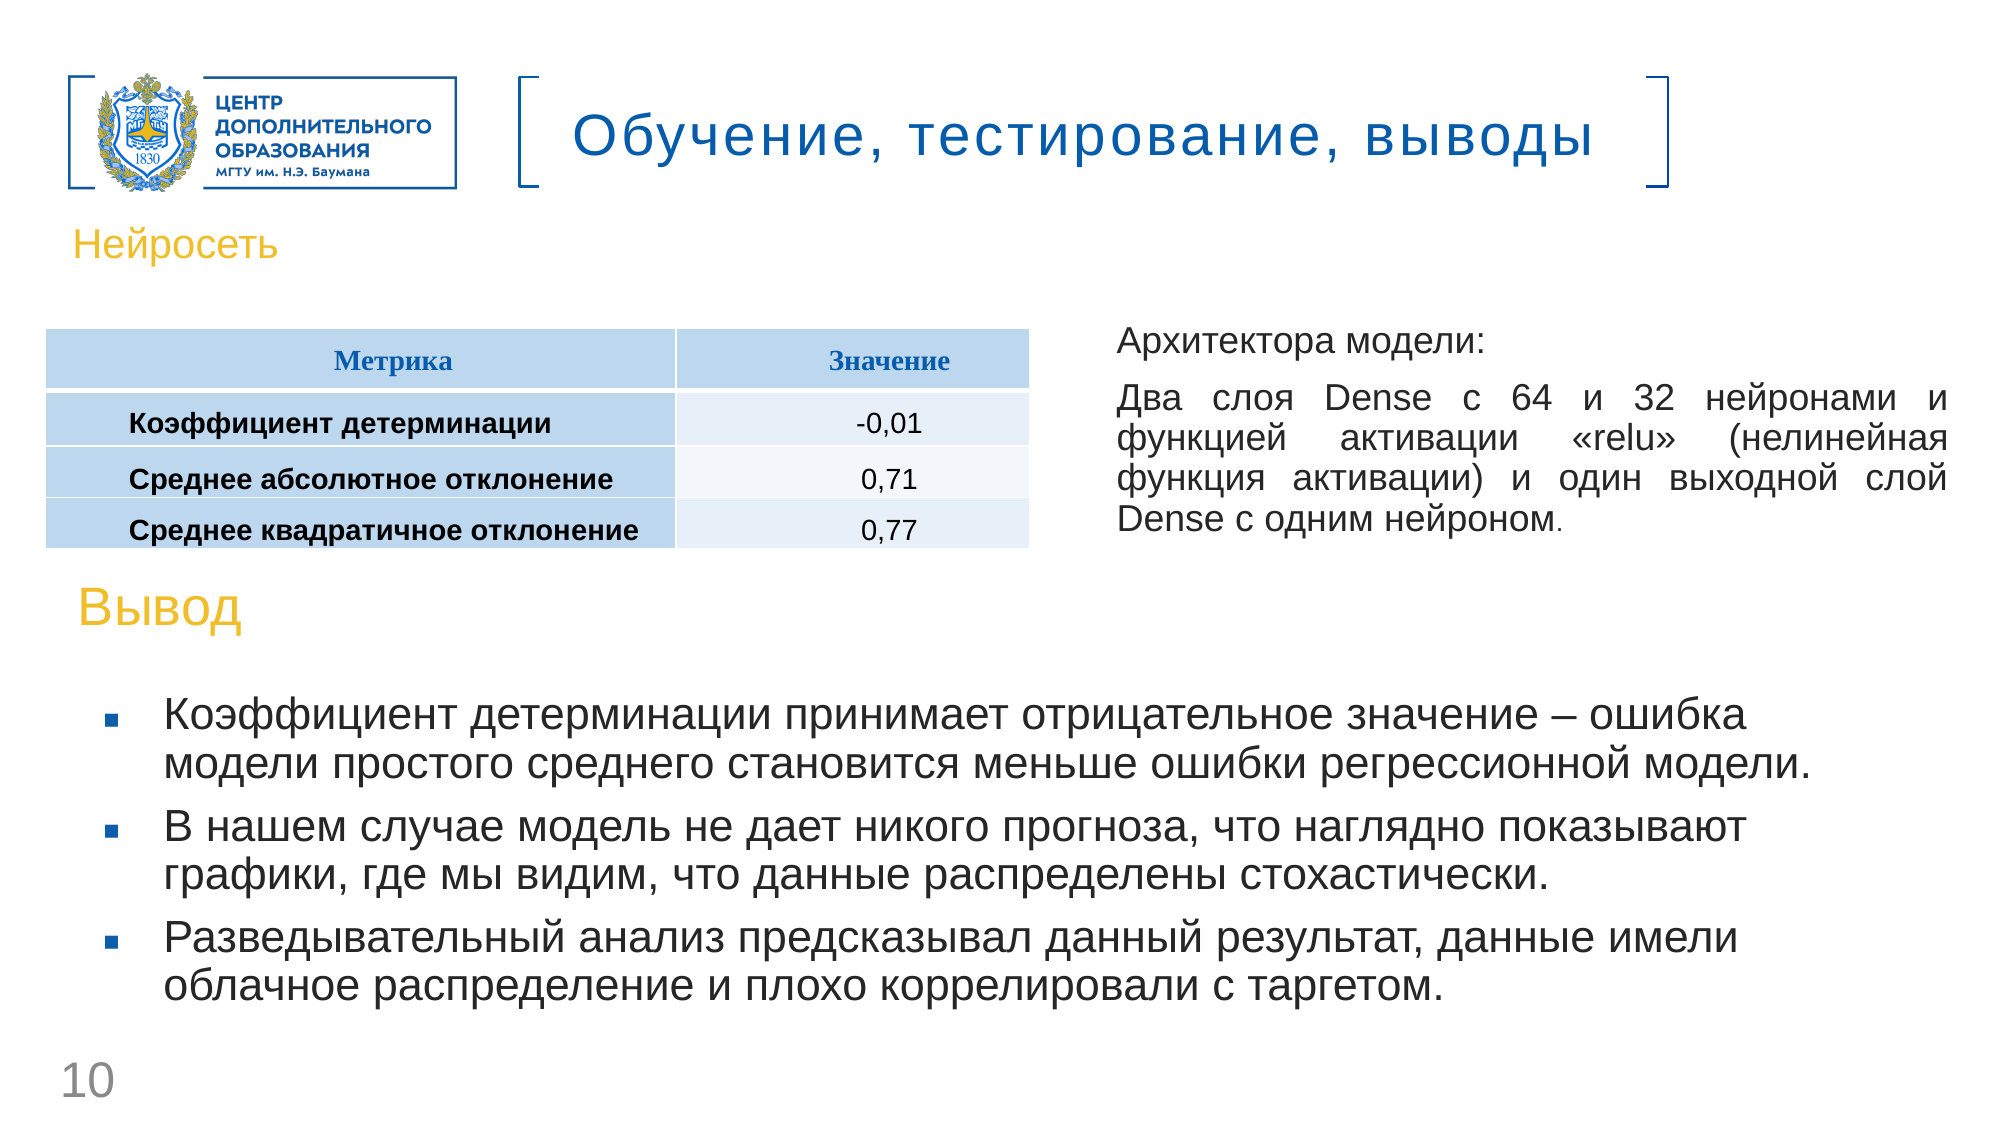

Обучение, тестирование, выводы

Нейросеть

Архитектора модели:
Два слоя Dense с 64 и 32 нейронами и функцией активации «relu» (нелинейная функция активации) и один выходной слой Dense с одним нейроном.
| Метрика | Значение |
| --- | --- |
| Коэффициент детерминации | -0,01 |
| Среднее абсолютное отклонение | 0,71 |
| Среднее квадратичное отклонение | 0,77 |
Вывод
Коэффициент детерминации принимает отрицательное значение – ошибка модели простого среднего становится меньше ошибки регрессионной модели.
В нашем случае модель не дает никого прогноза, что наглядно показывают графики, где мы видим, что данные распределены стохастически.
Разведывательный анализ предсказывал данный результат, данные имели облачное распределение и плохо коррелировали с таргетом.
10